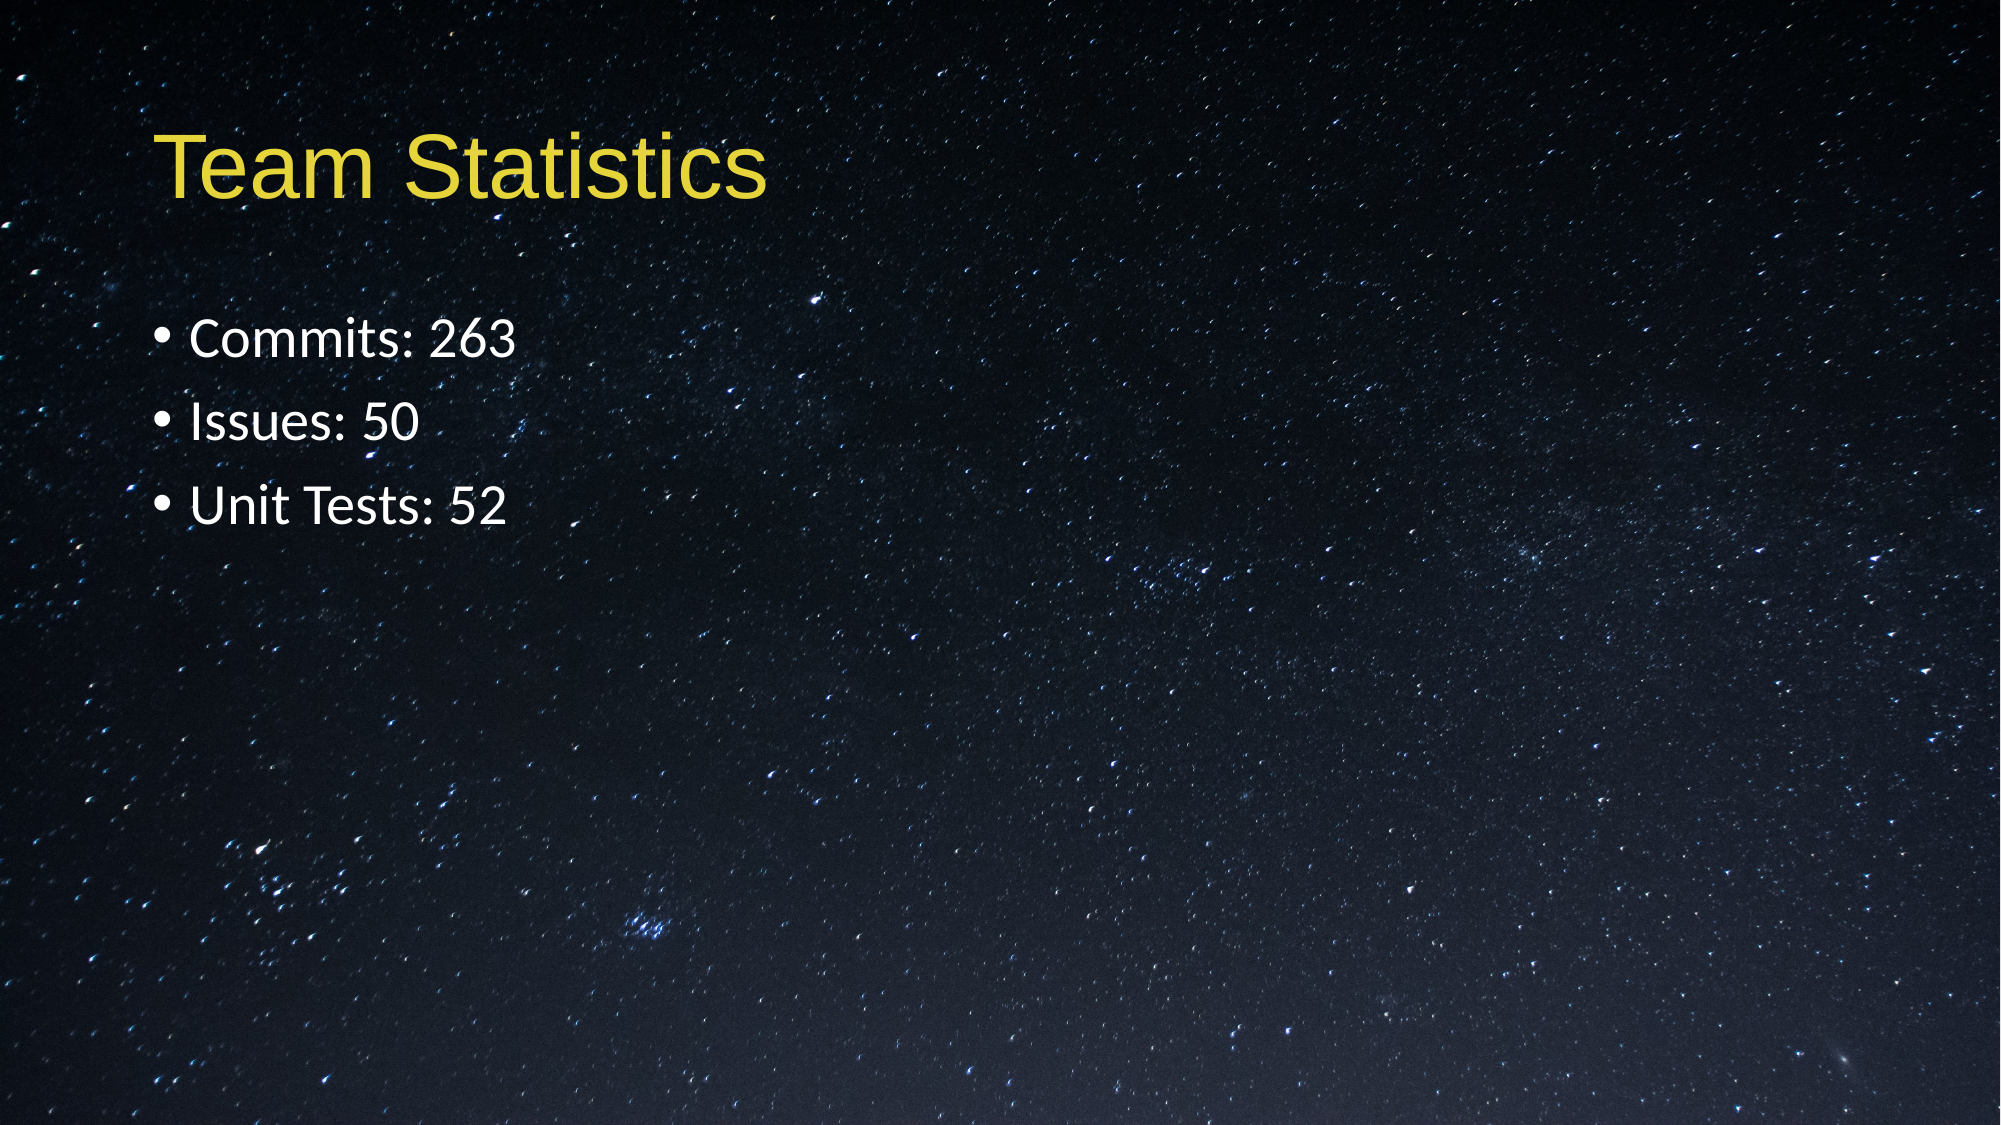

# Team Statistics
Commits: 263
Issues: 50
Unit Tests: 52